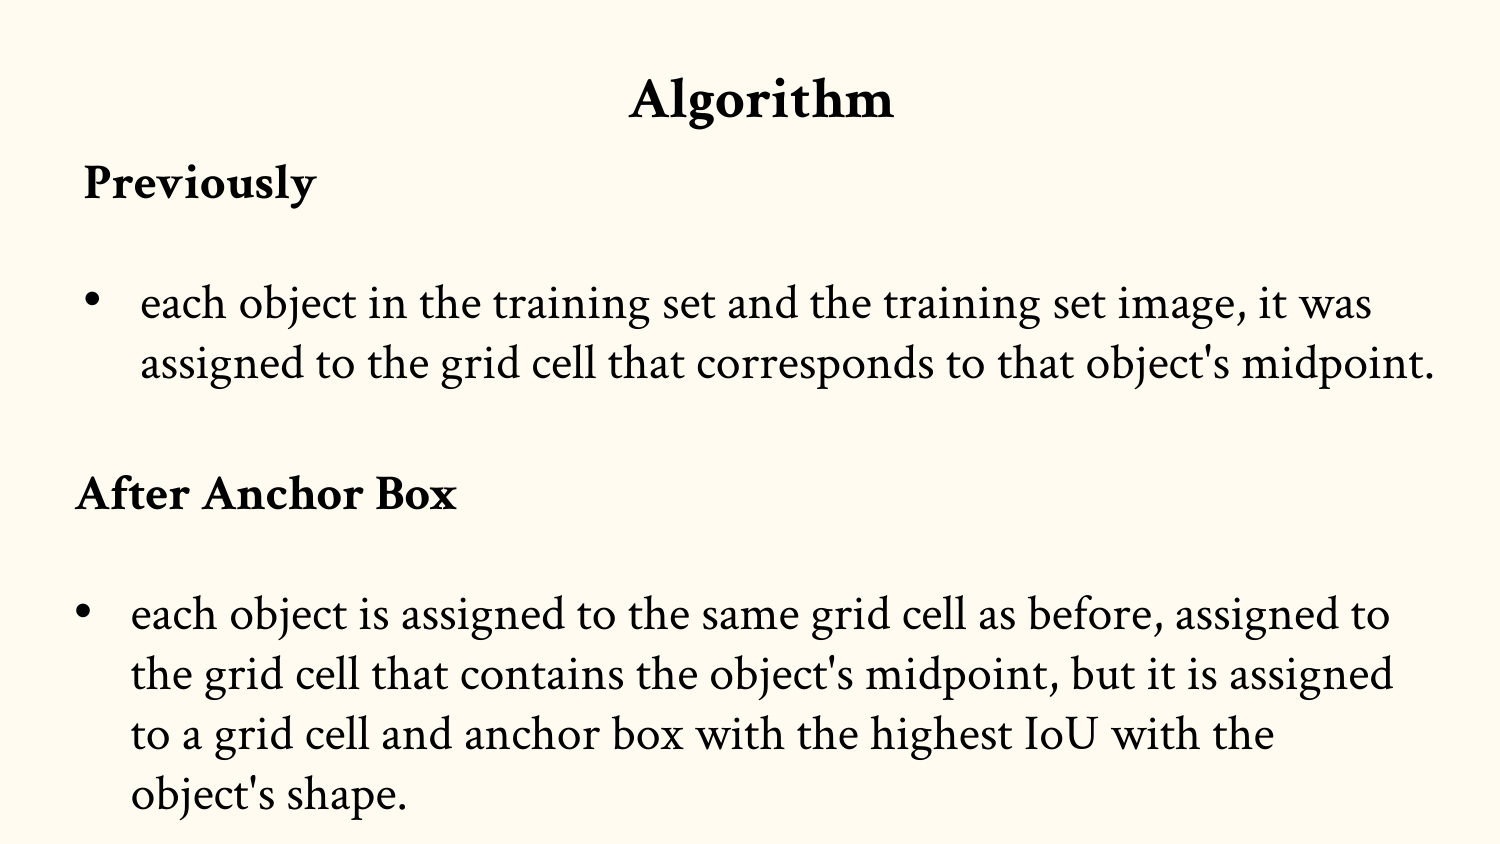

Algorithm
Previously

each object in the training set and the training set image, it was assigned to the grid cell that corresponds to that object's midpoint.
After Anchor Box

each object is assigned to the same grid cell as before, assigned to the grid cell that contains the object's midpoint, but it is assigned to a grid cell and anchor box with the highest IoU with the object's shape.